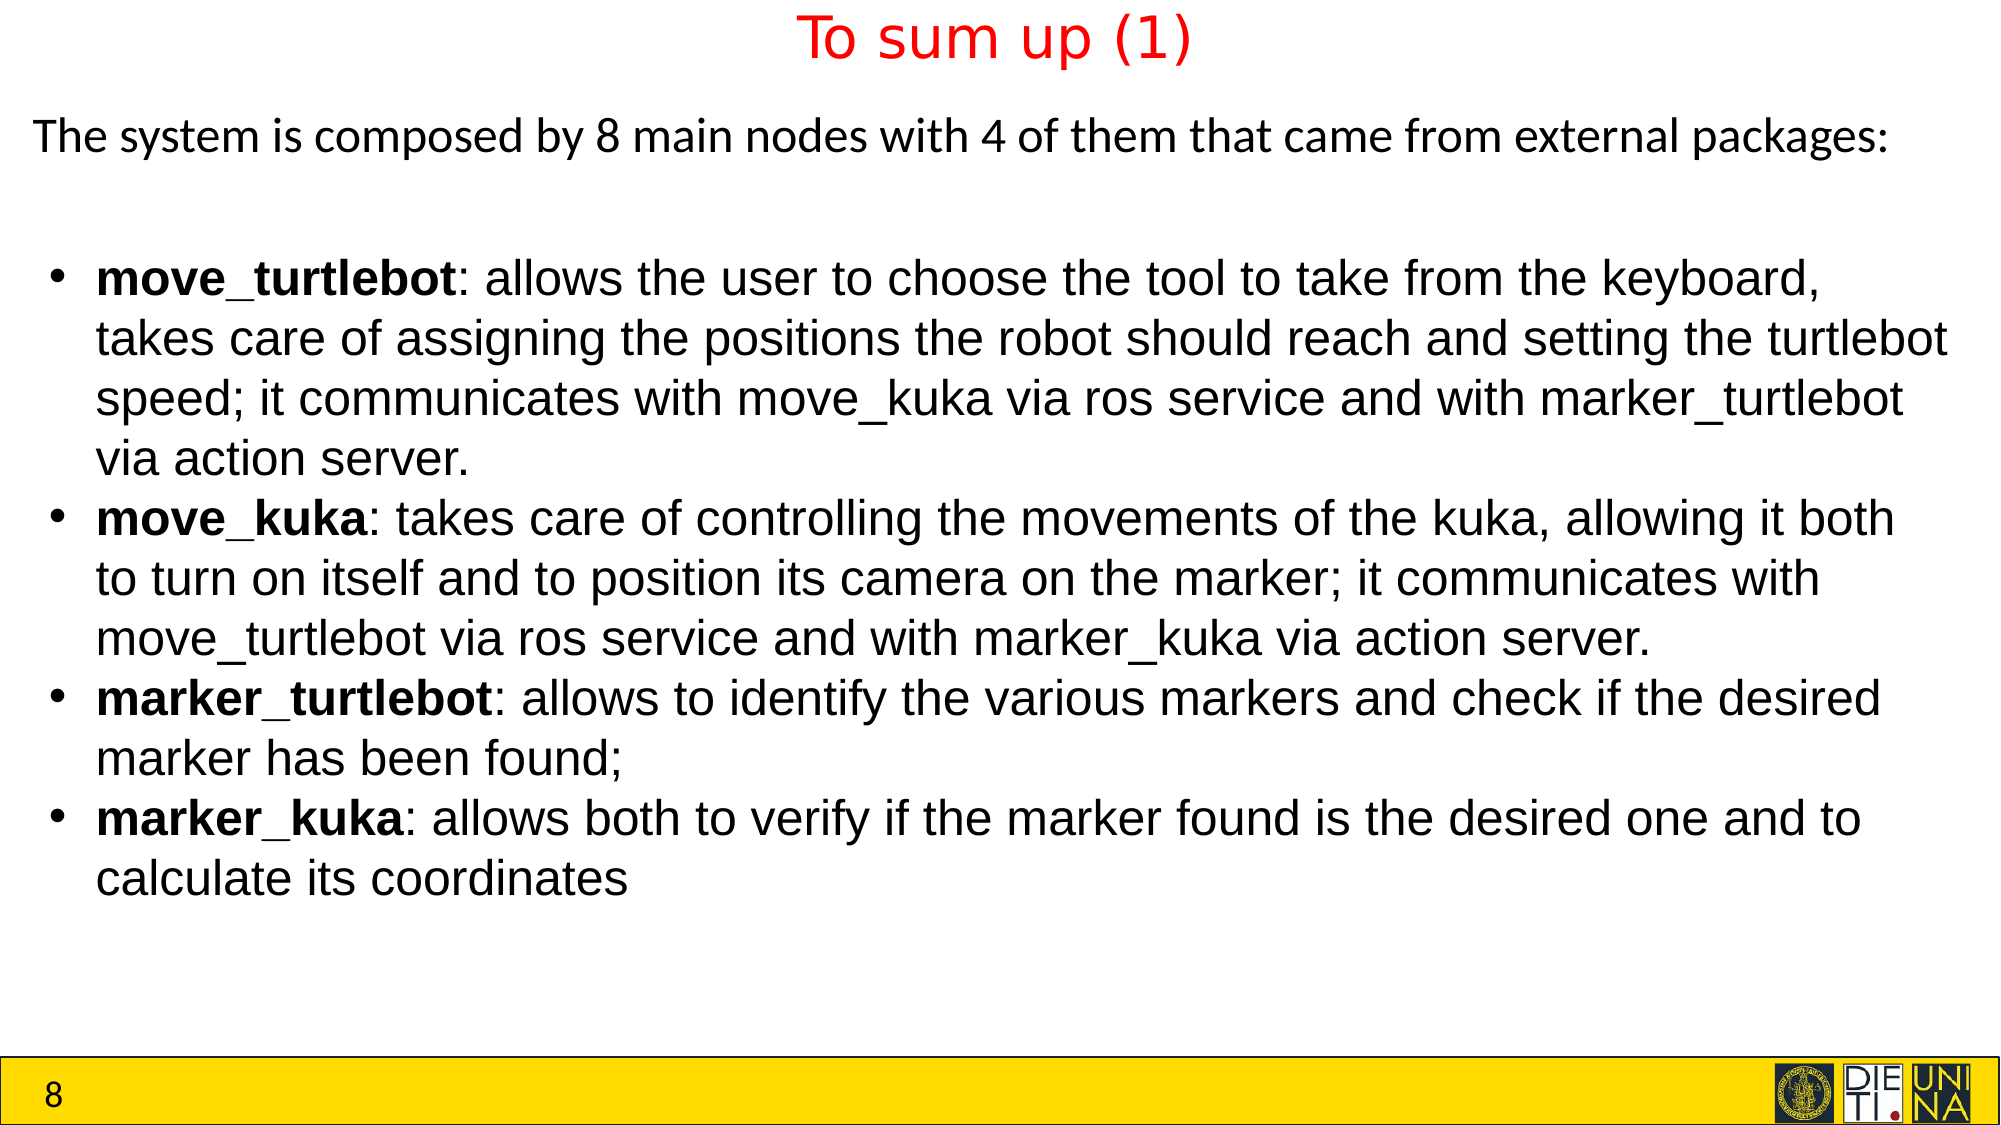

To sum up (1)
The system is composed by 8 main nodes with 4 of them that came from external packages:
move_turtlebot: allows the user to choose the tool to take from the keyboard, takes care of assigning the positions the robot should reach and setting the turtlebot speed; it communicates with move_kuka via ros service and with marker_turtlebot via action server.
move_kuka: takes care of controlling the movements of the kuka, allowing it both to turn on itself and to position its camera on the marker; it communicates with move_turtlebot via ros service and with marker_kuka via action server.
marker_turtlebot: allows to identify the various markers and check if the desired marker has been found;
marker_kuka: allows both to verify if the marker found is the desired one and to calculate its coordinates

8